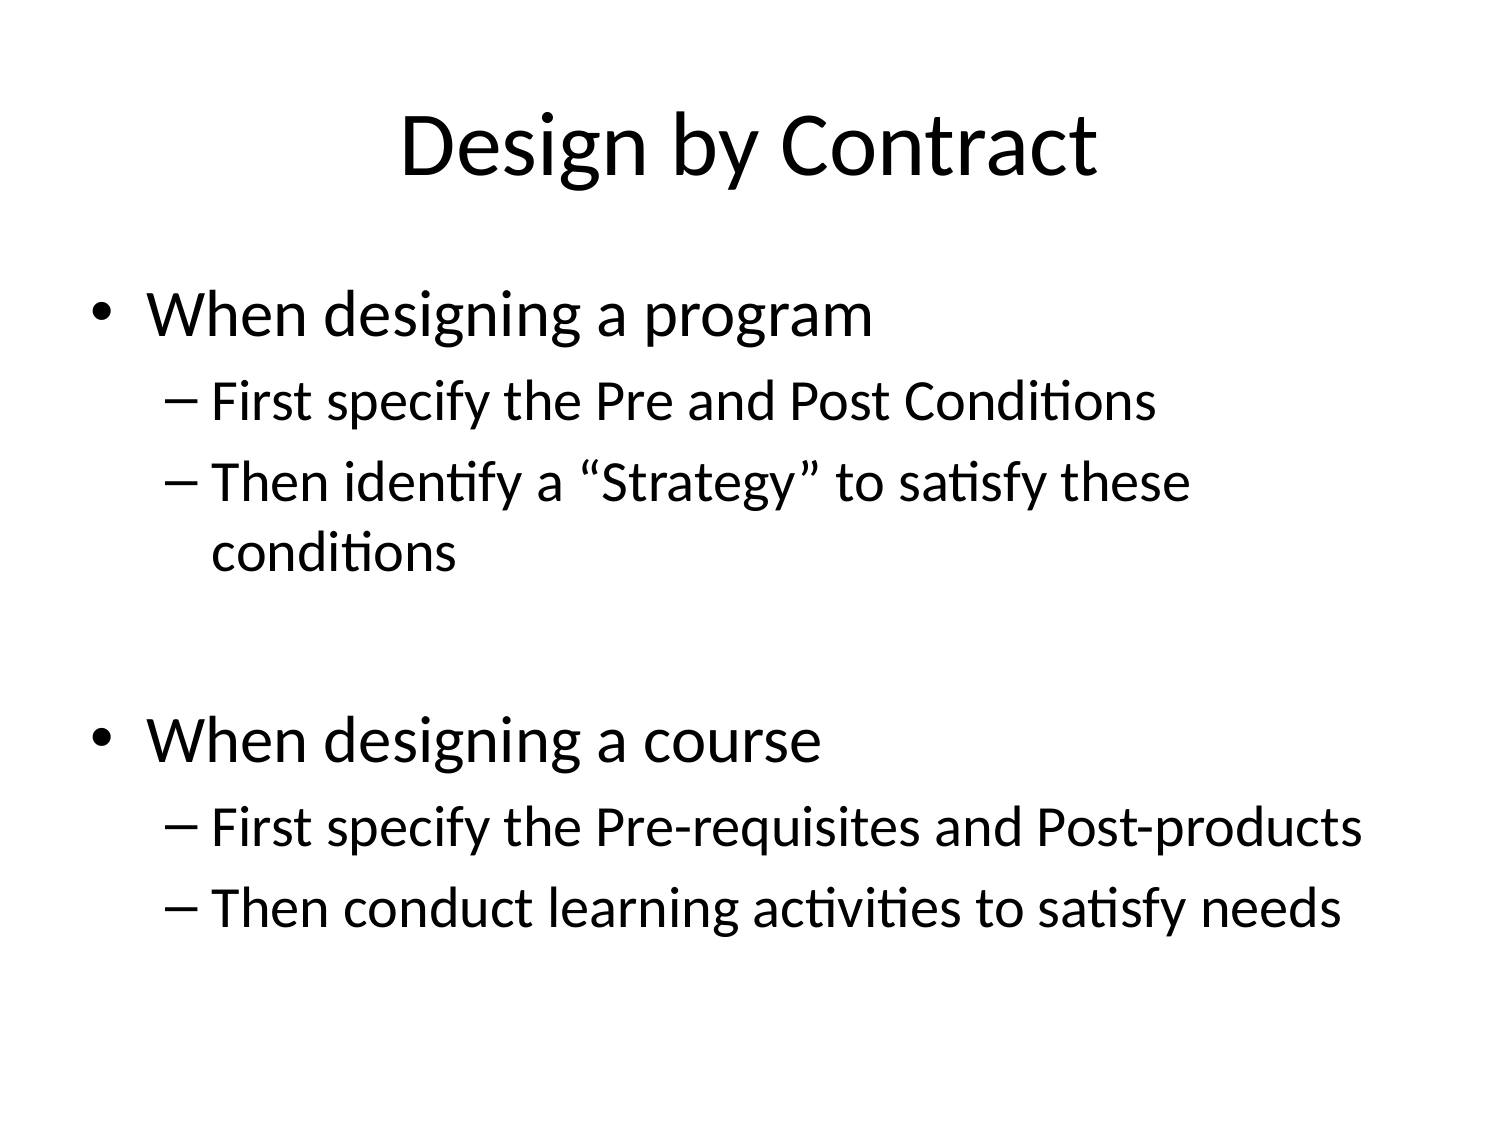

# Design by Contract
When designing a program
First specify the Pre and Post Conditions
Then identify a “Strategy” to satisfy these conditions

When designing a course
First specify the Pre-requisites and Post-products
Then conduct learning activities to satisfy needs